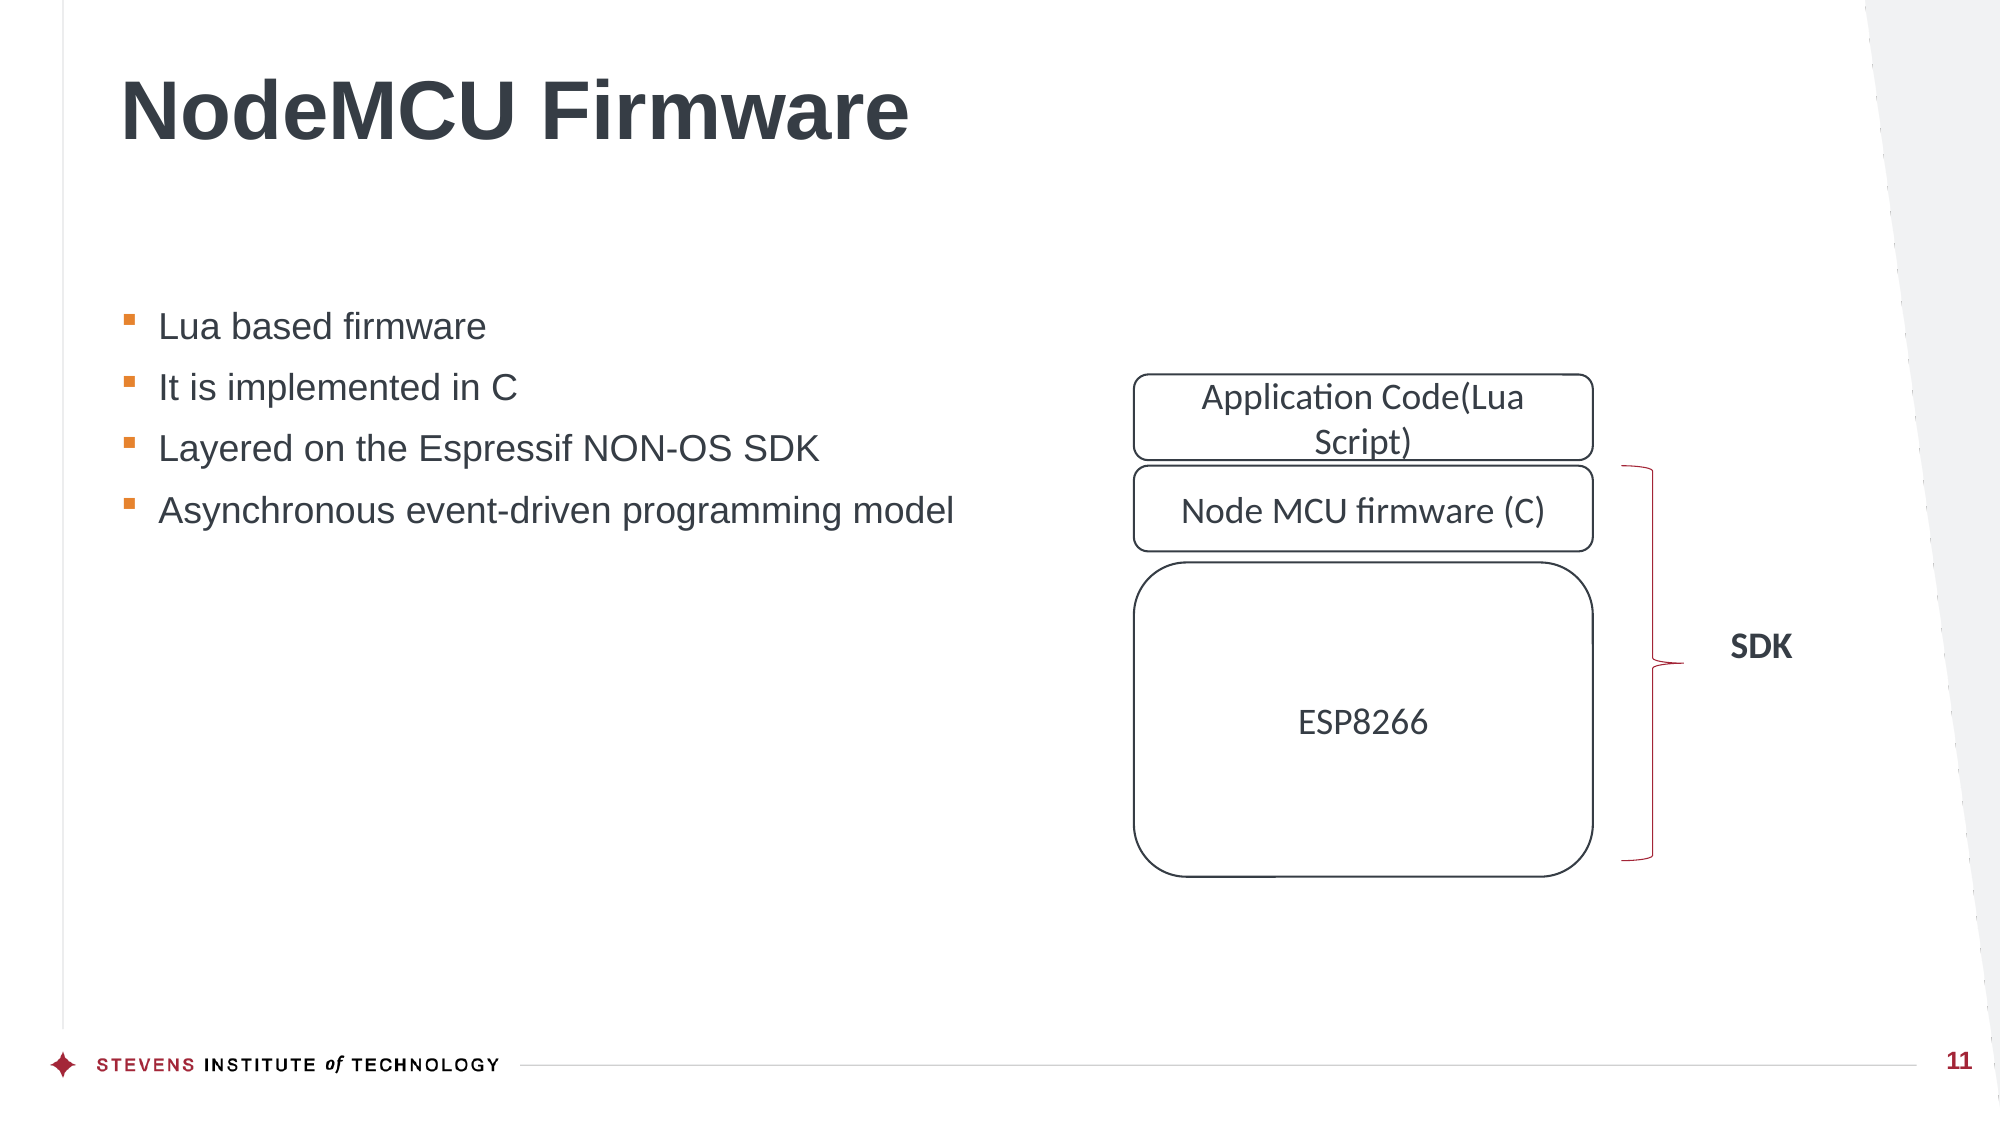

# NodeMCU Firmware
Lua based firmware
It is implemented in C
Layered on the Espressif NON-OS SDK
Asynchronous event-driven programming model

Application Code(Lua Script)
Node MCU firmware (C)

ESP8266
SDK
11